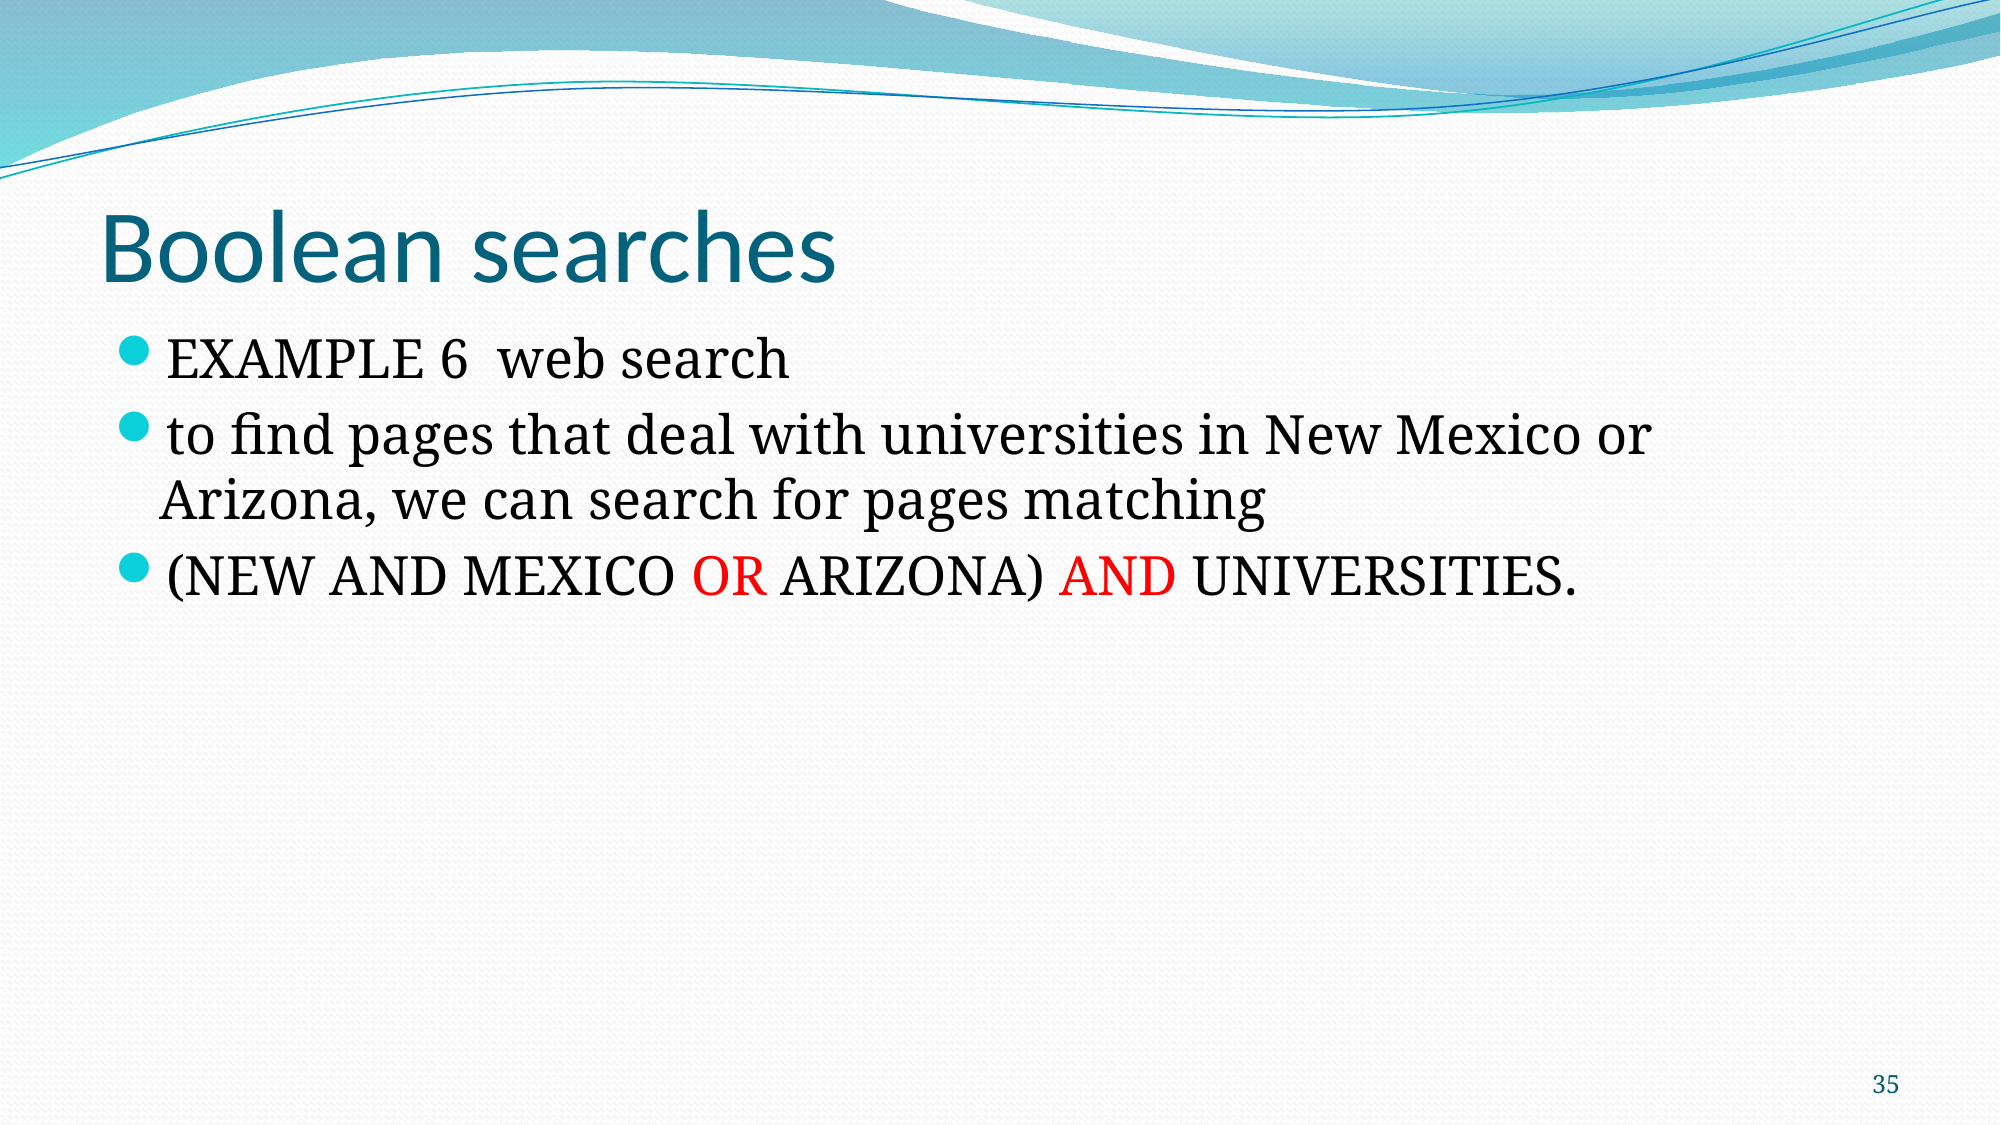

# Boolean searches
EXAMPLE 6  web search
to find pages that deal with universities in New Mexico or Arizona, we can search for pages matching
(NEW AND MEXICO OR ARIZONA) AND UNIVERSITIES.

35